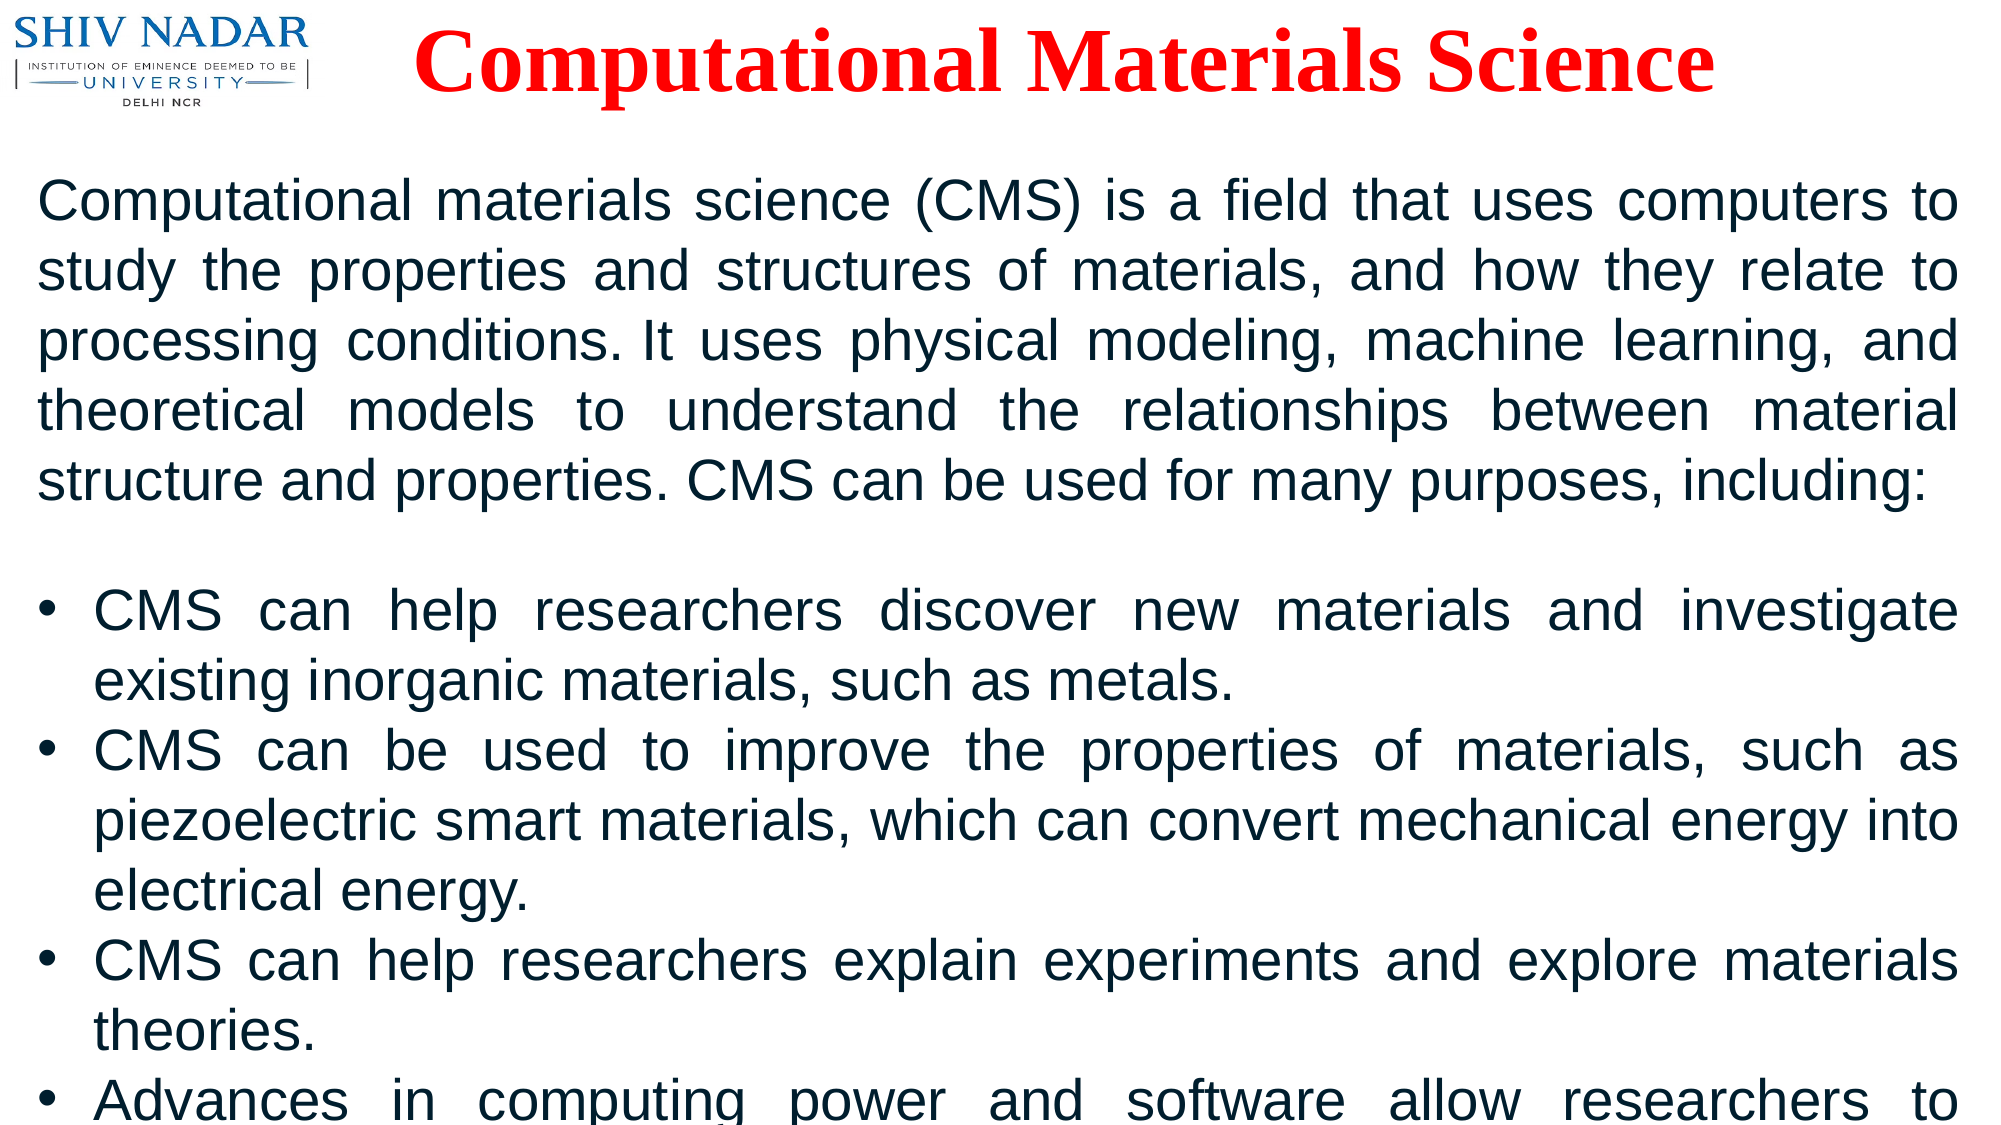

# Computational Materials Science
Computational materials science (CMS) is a field that uses computers to study the properties and structures of materials, and how they relate to processing conditions. It uses physical modeling, machine learning, and theoretical models to understand the relationships between material structure and properties. CMS can be used for many purposes, including:

CMS can help researchers discover new materials and investigate existing inorganic materials, such as metals.
CMS can be used to improve the properties of materials, such as piezoelectric smart materials, which can convert mechanical energy into electrical energy.
CMS can help researchers explain experiments and explore materials theories.
Advances in computing power and software allow researchers to design, synthesize, characterize, and test materials in a virtual setting.